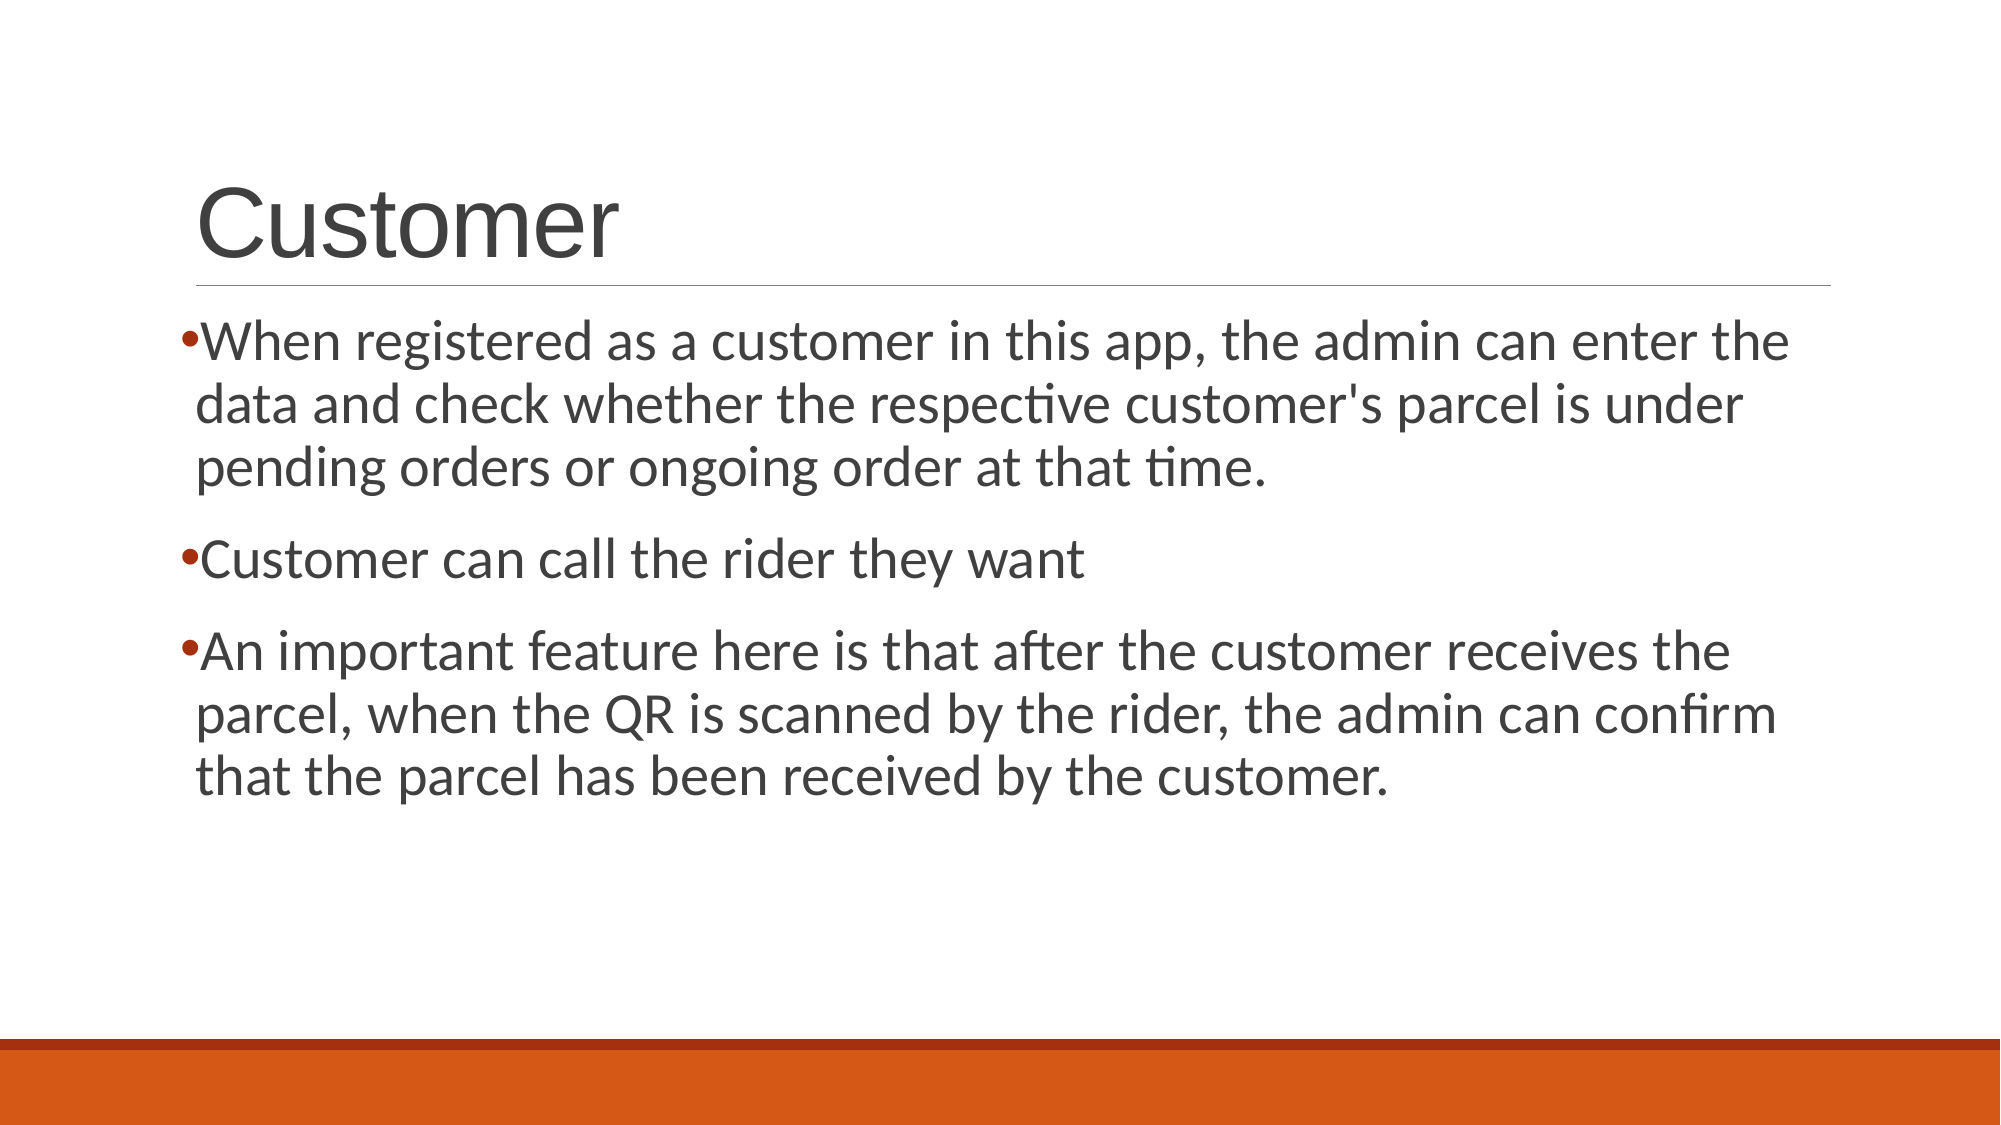

# Customer
When registered as a customer in this app, the admin can enter the data and check whether the respective customer's parcel is under pending orders or ongoing order at that time.
Customer can call the rider they want
An important feature here is that after the customer receives the parcel, when the QR is scanned by the rider, the admin can confirm that the parcel has been received by the customer.